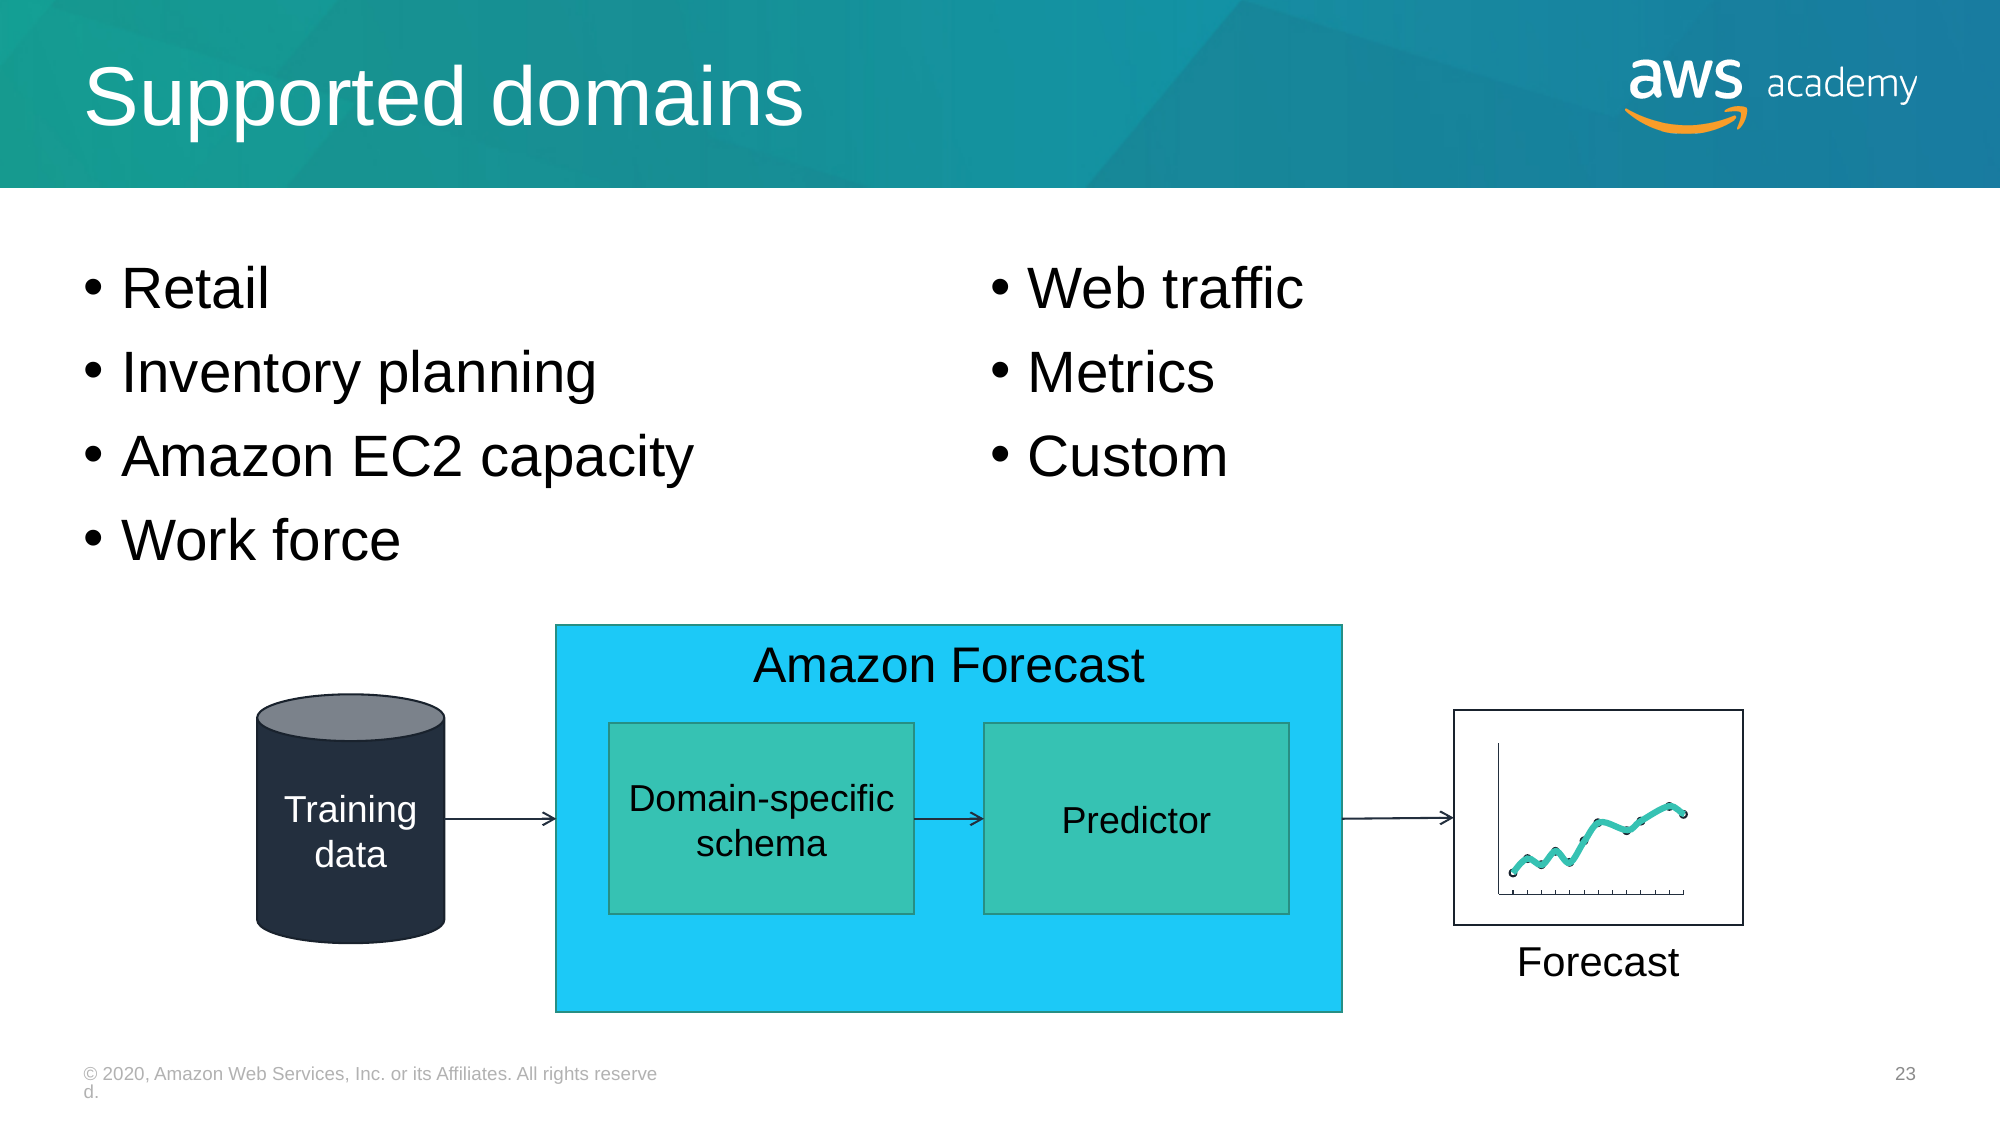

# Supported domains
Retail
Inventory planning
Amazon EC2 capacity
Work force
Web traffic
Metrics
Custom
Amazon Forecast
Training data

Domain-specific schema
Predictor
Forecast
© 2020, Amazon Web Services, Inc. or its Affiliates. All rights reserved.
23